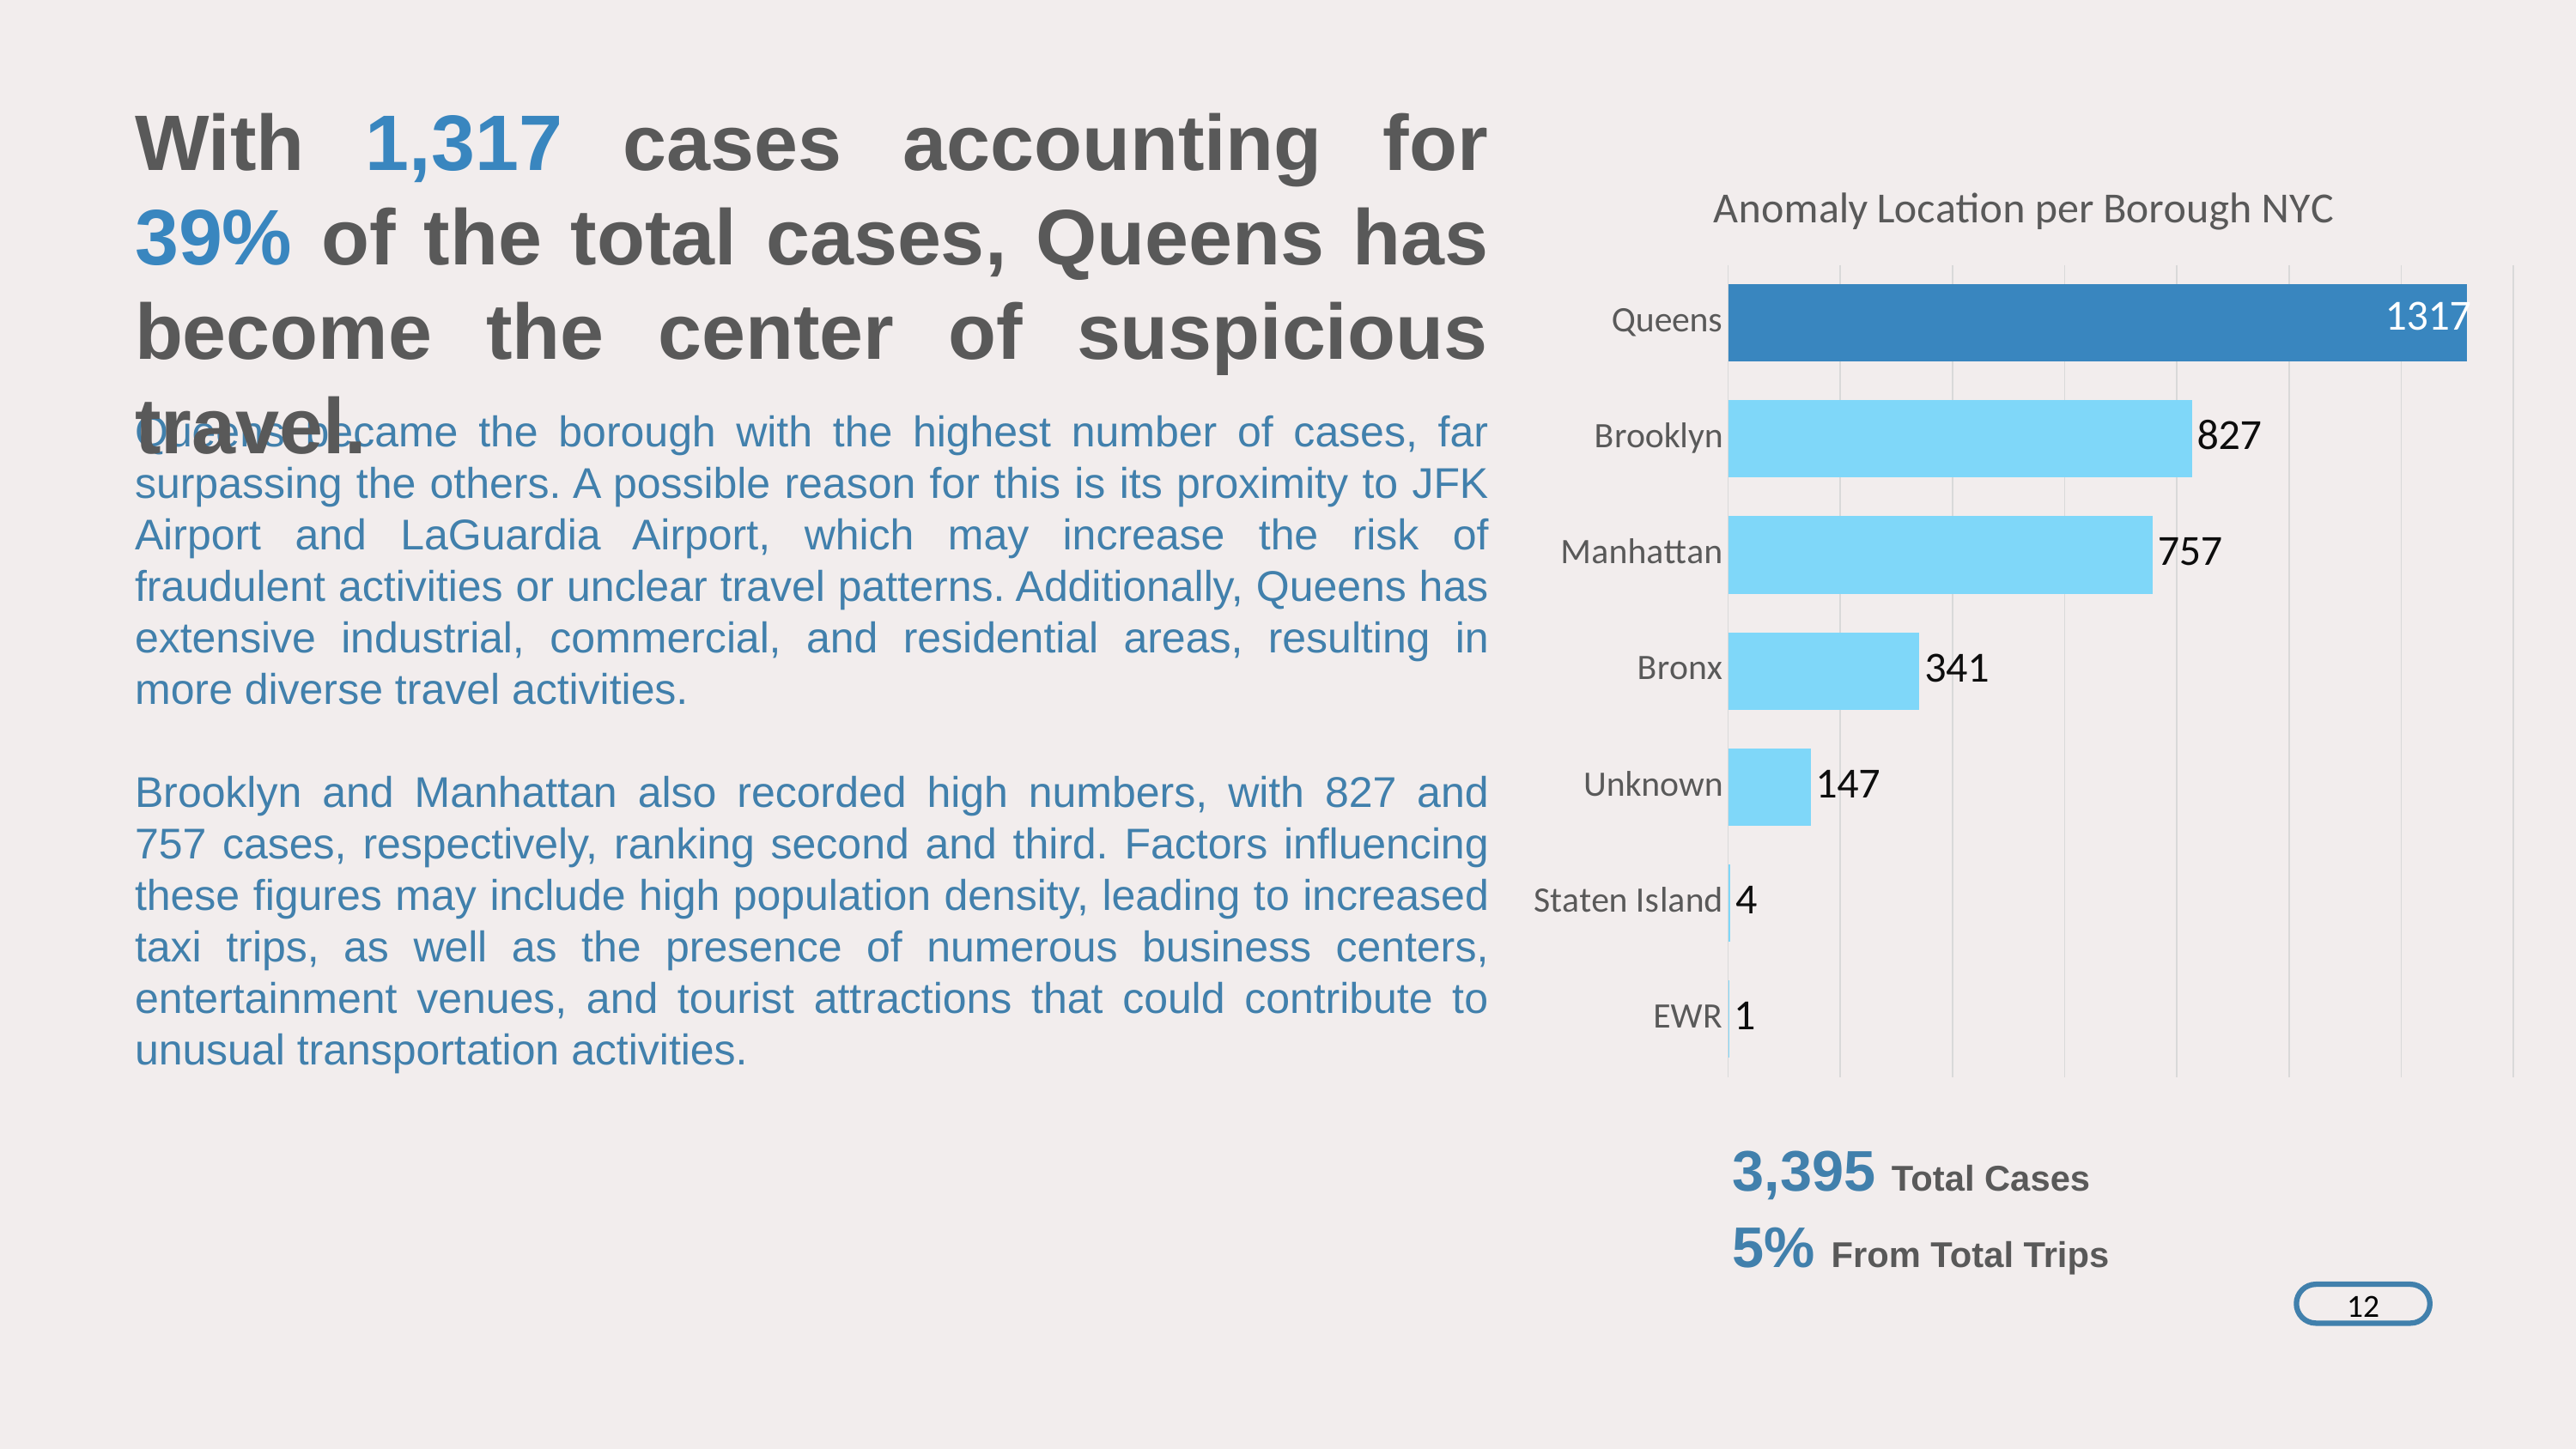

With 1,317 cases accounting for 39% of the total cases, Queens has become the center of suspicious travel.

### Chart: Anomaly Location per Borough NYC

| Category |  |
|---|---|
| EWR | 1.0 |
| Staten Island | 4.0 |
| Unknown | 147.0 |
| Bronx | 341.0 |
| Manhattan | 757.0 |
| Brooklyn | 827.0 |
| Queens | 1317.0 |
Queens became the borough with the highest number of cases, far surpassing the others. A possible reason for this is its proximity to JFK Airport and LaGuardia Airport, which may increase the risk of fraudulent activities or unclear travel patterns. Additionally, Queens has extensive industrial, commercial, and residential areas, resulting in more diverse travel activities.

Brooklyn and Manhattan also recorded high numbers, with 827 and 757 cases, respectively, ranking second and third. Factors influencing these figures may include high population density, leading to increased taxi trips, as well as the presence of numerous business centers, entertainment venues, and tourist attractions that could contribute to unusual transportation activities.
3,395 Total Cases
5% From Total Trips

12